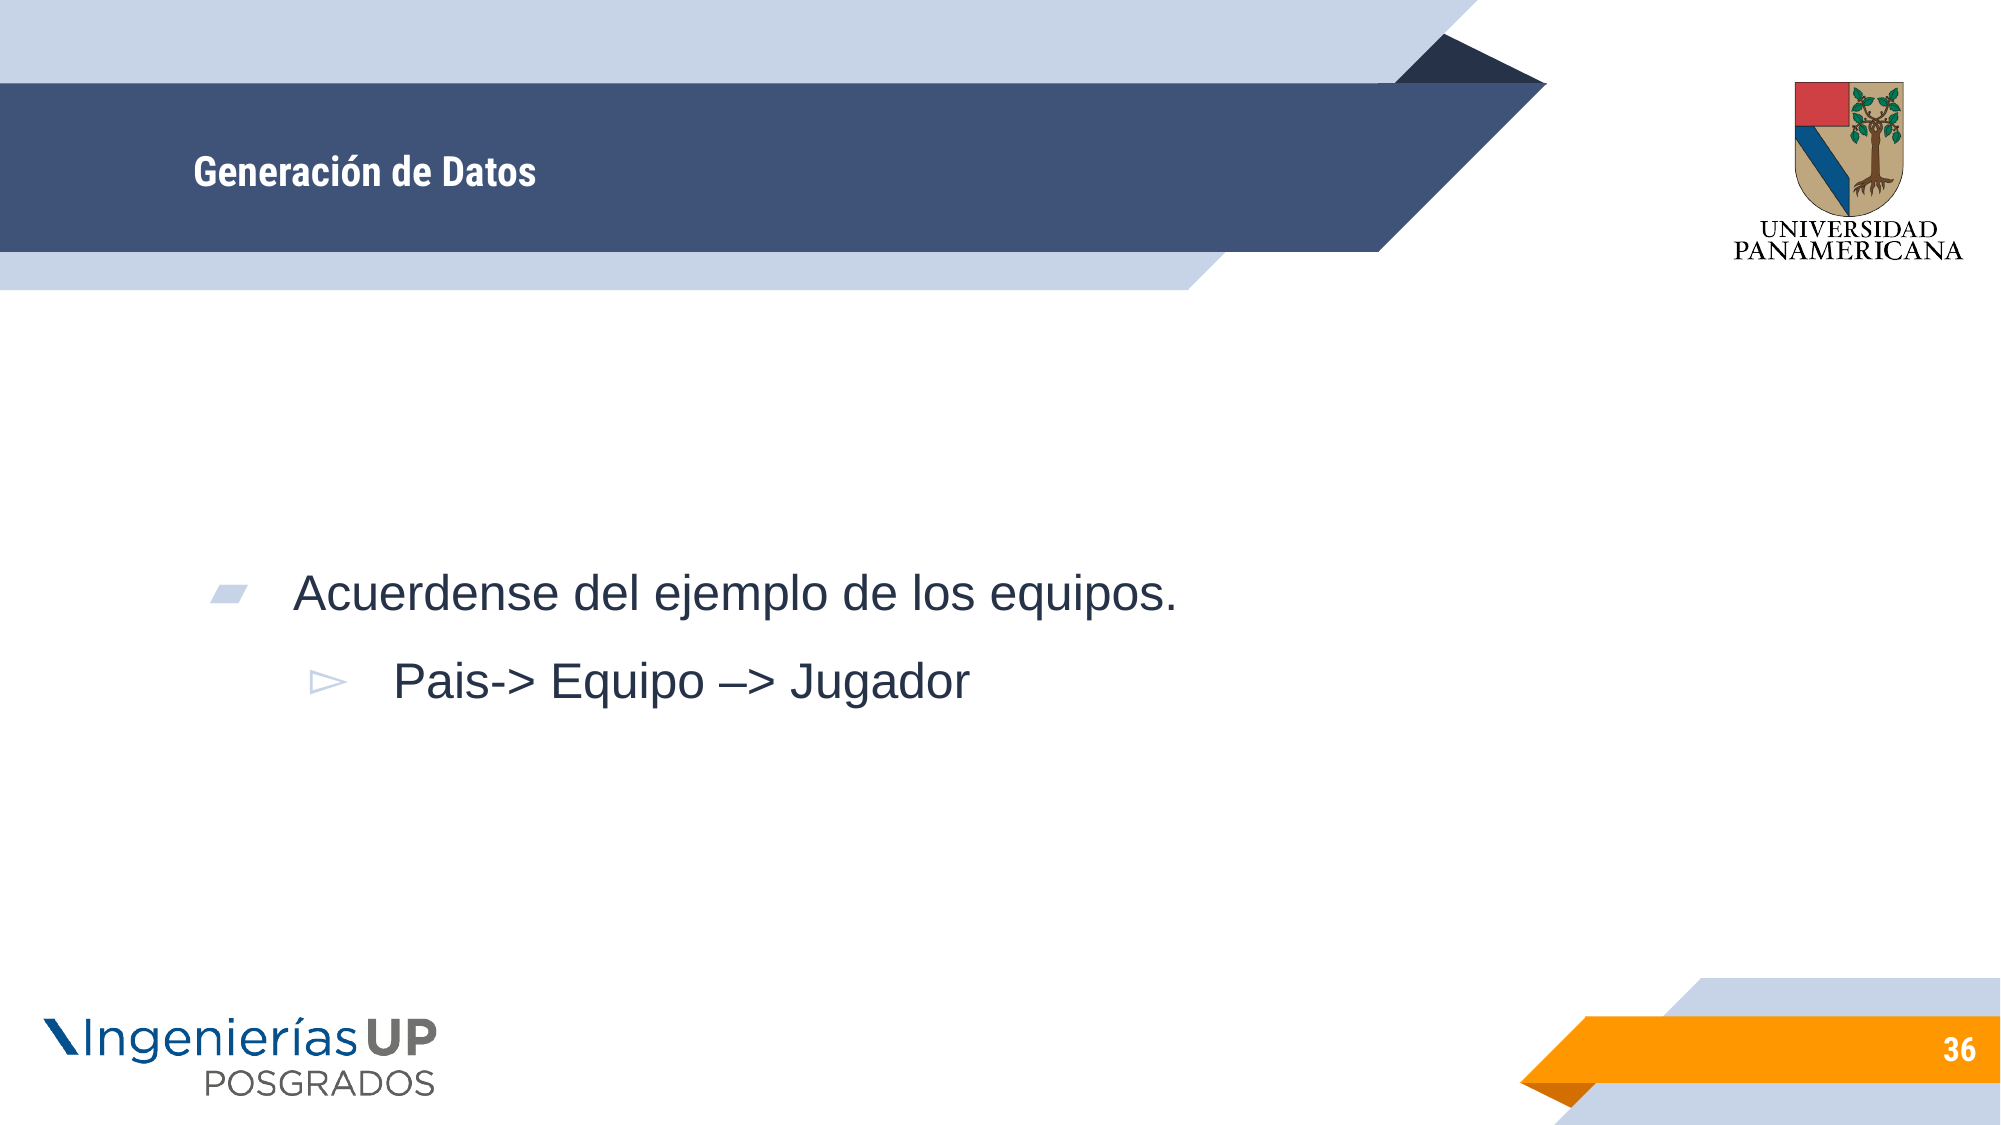

# Generación de Datos
Acuerdense del ejemplo de los equipos.
Pais-> Equipo –> Jugador
36